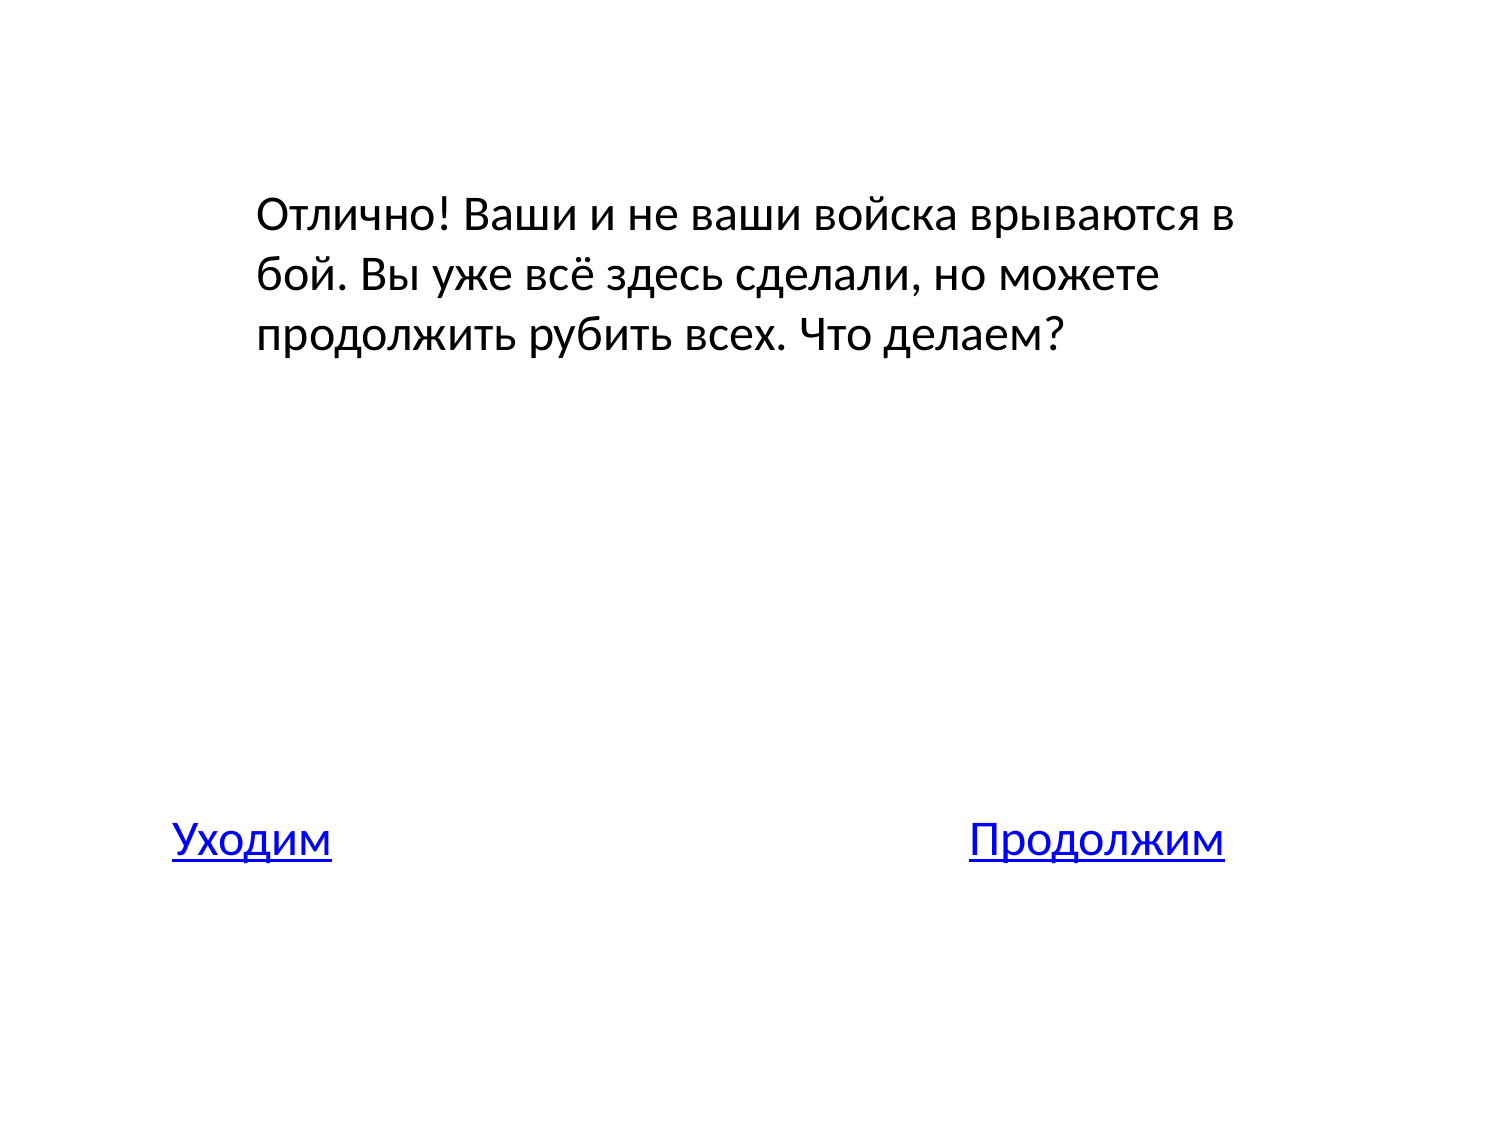

Отлично! Ваши и не ваши войска врываются в бой. Вы уже всё здесь сделали, но можете продолжить рубить всех. Что делаем?
Уходим
Продолжим